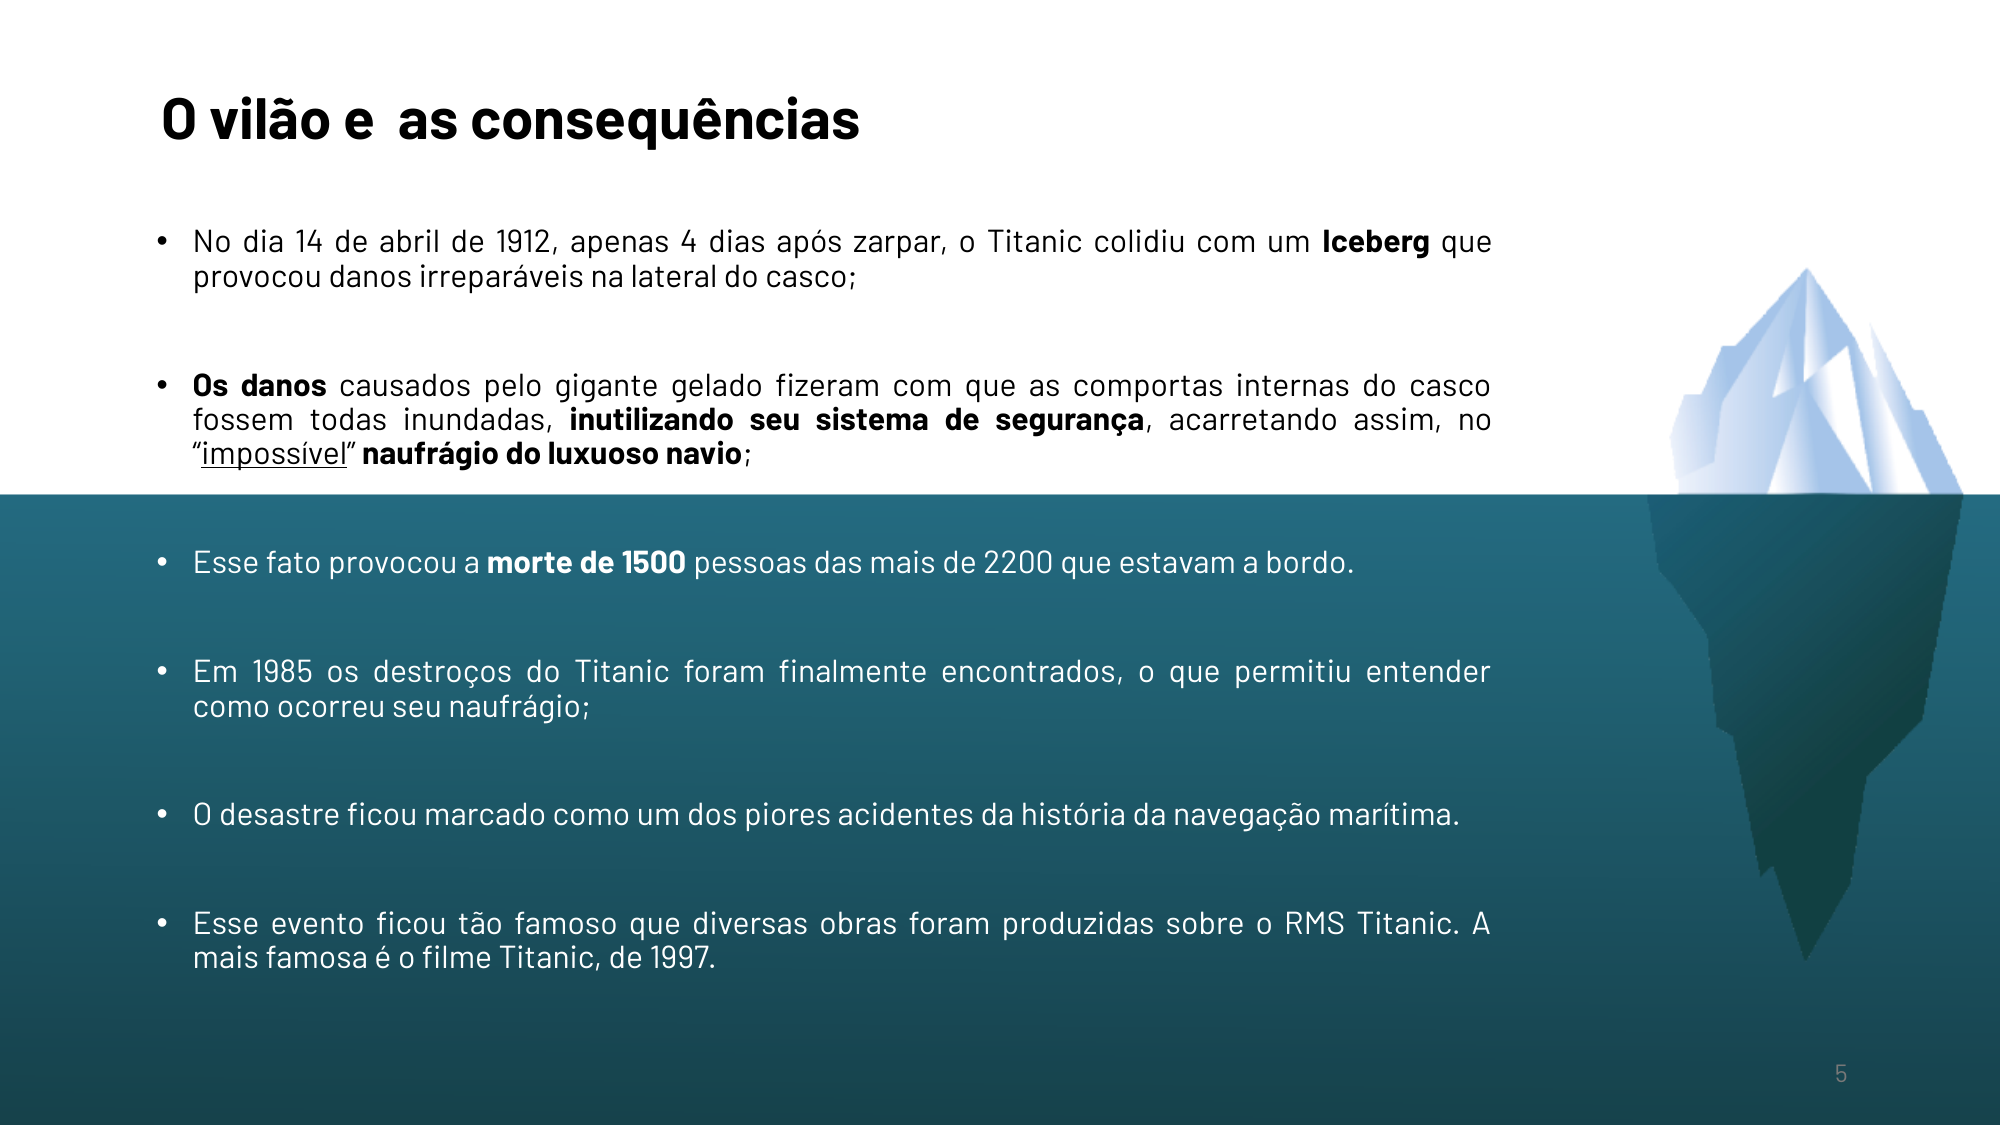

# O vilão e  as consequências
No dia 14 de abril de 1912, apenas 4 dias após zarpar, o Titanic colidiu com um Iceberg que provocou danos irreparáveis na lateral do casco;

Os danos causados pelo gigante gelado fizeram com que as comportas internas do casco fossem todas inundadas, inutilizando seu sistema de segurança, acarretando assim, no “impossível” naufrágio do luxuoso navio;

Esse fato provocou a morte de 1500 pessoas das mais de 2200 que estavam a bordo.

Em 1985 os destroços do Titanic foram finalmente encontrados, o que permitiu entender como ocorreu seu naufrágio;

O desastre ficou marcado como um dos piores acidentes da história da navegação marítima.

Esse evento ficou tão famoso que diversas obras foram produzidas sobre o RMS Titanic. A mais famosa é o filme Titanic, de 1997.
5